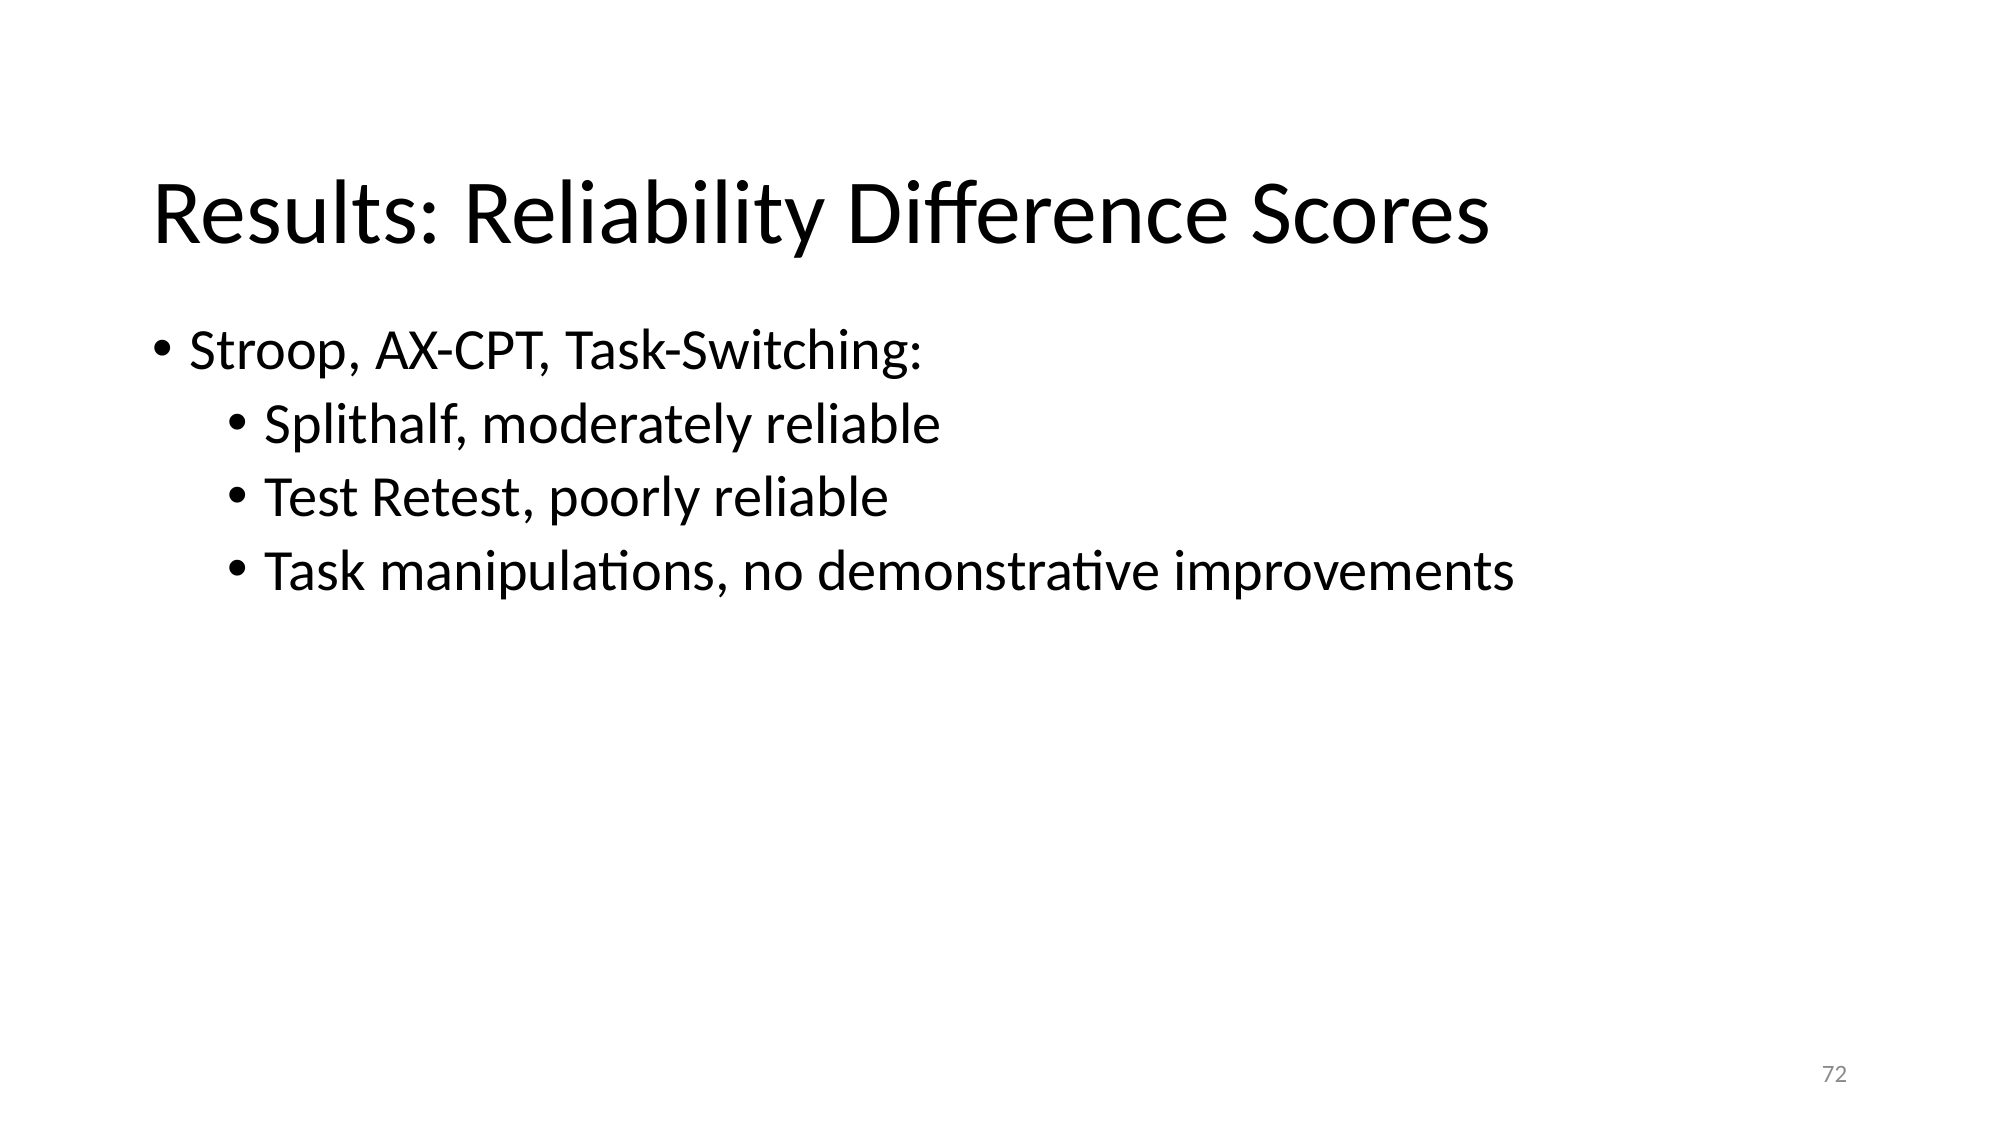

Results: Reliability Difference Scores

Stroop, AX-CPT, Task-Switching:
Splithalf, moderately reliable
Test Retest, poorly reliable
Task manipulations, no demonstrative improvements

72